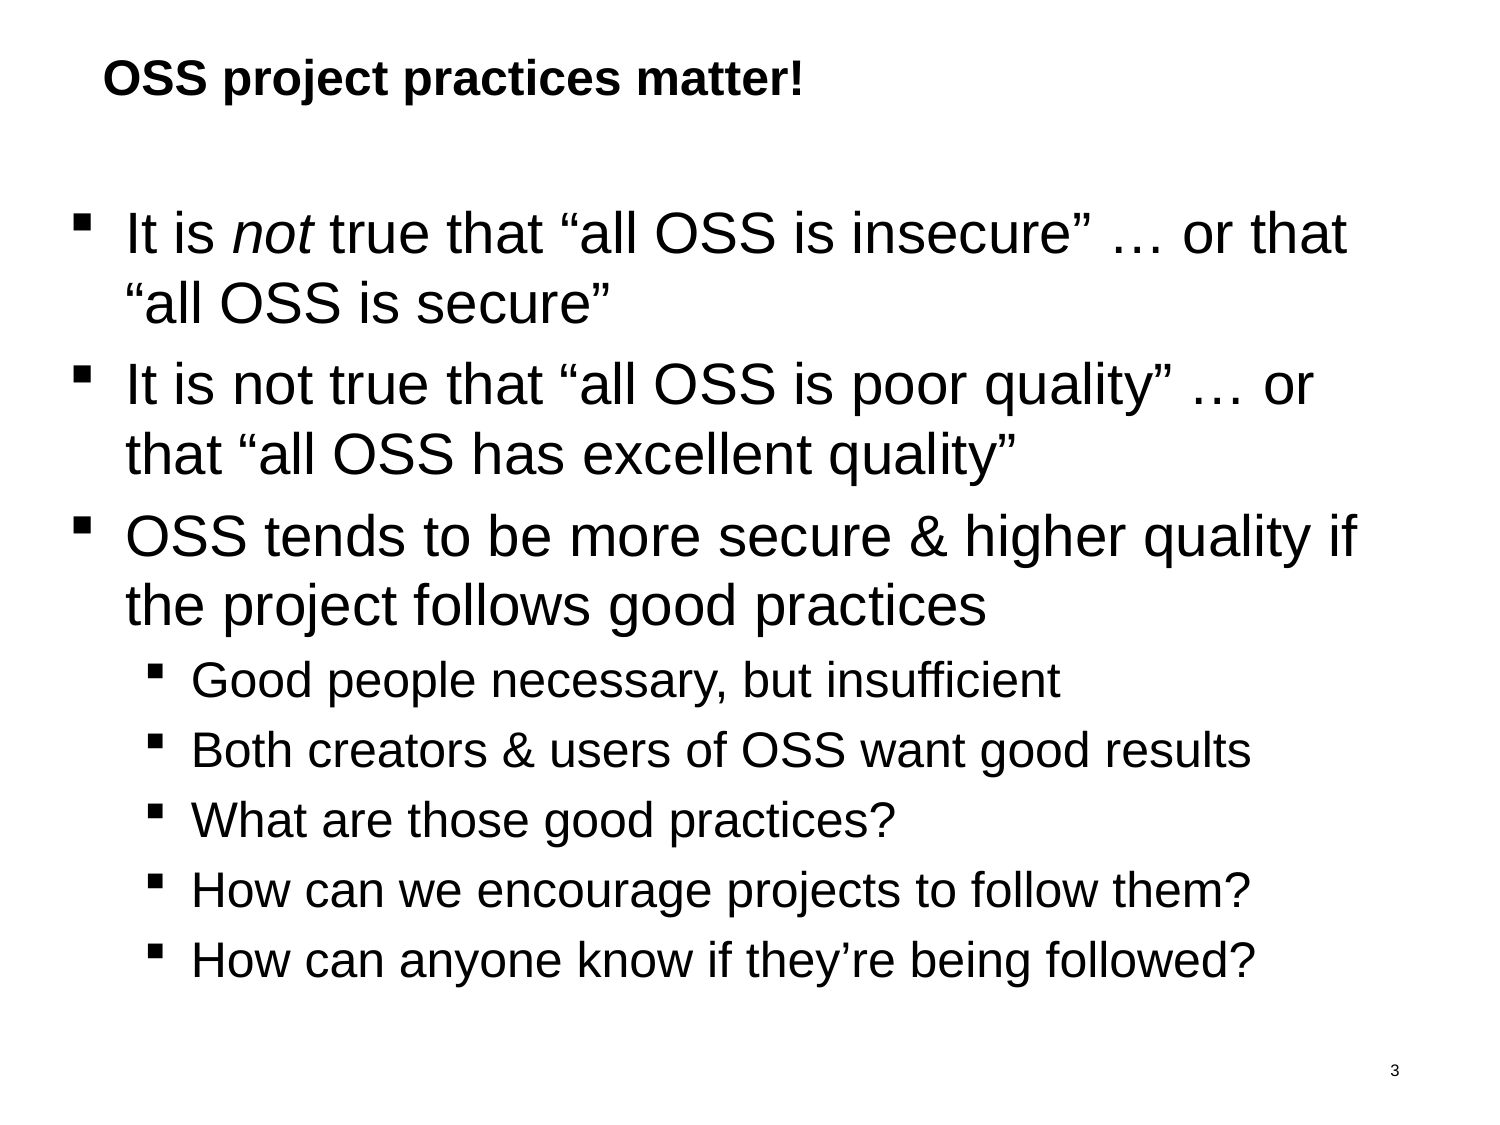

# OSS project practices matter!
It is not true that “all OSS is insecure” … or that “all OSS is secure”
It is not true that “all OSS is poor quality” … or that “all OSS has excellent quality”
OSS tends to be more secure & higher quality if the project follows good practices
Good people necessary, but insufficient
Both creators & users of OSS want good results
What are those good practices?
How can we encourage projects to follow them?
How can anyone know if they’re being followed?
3